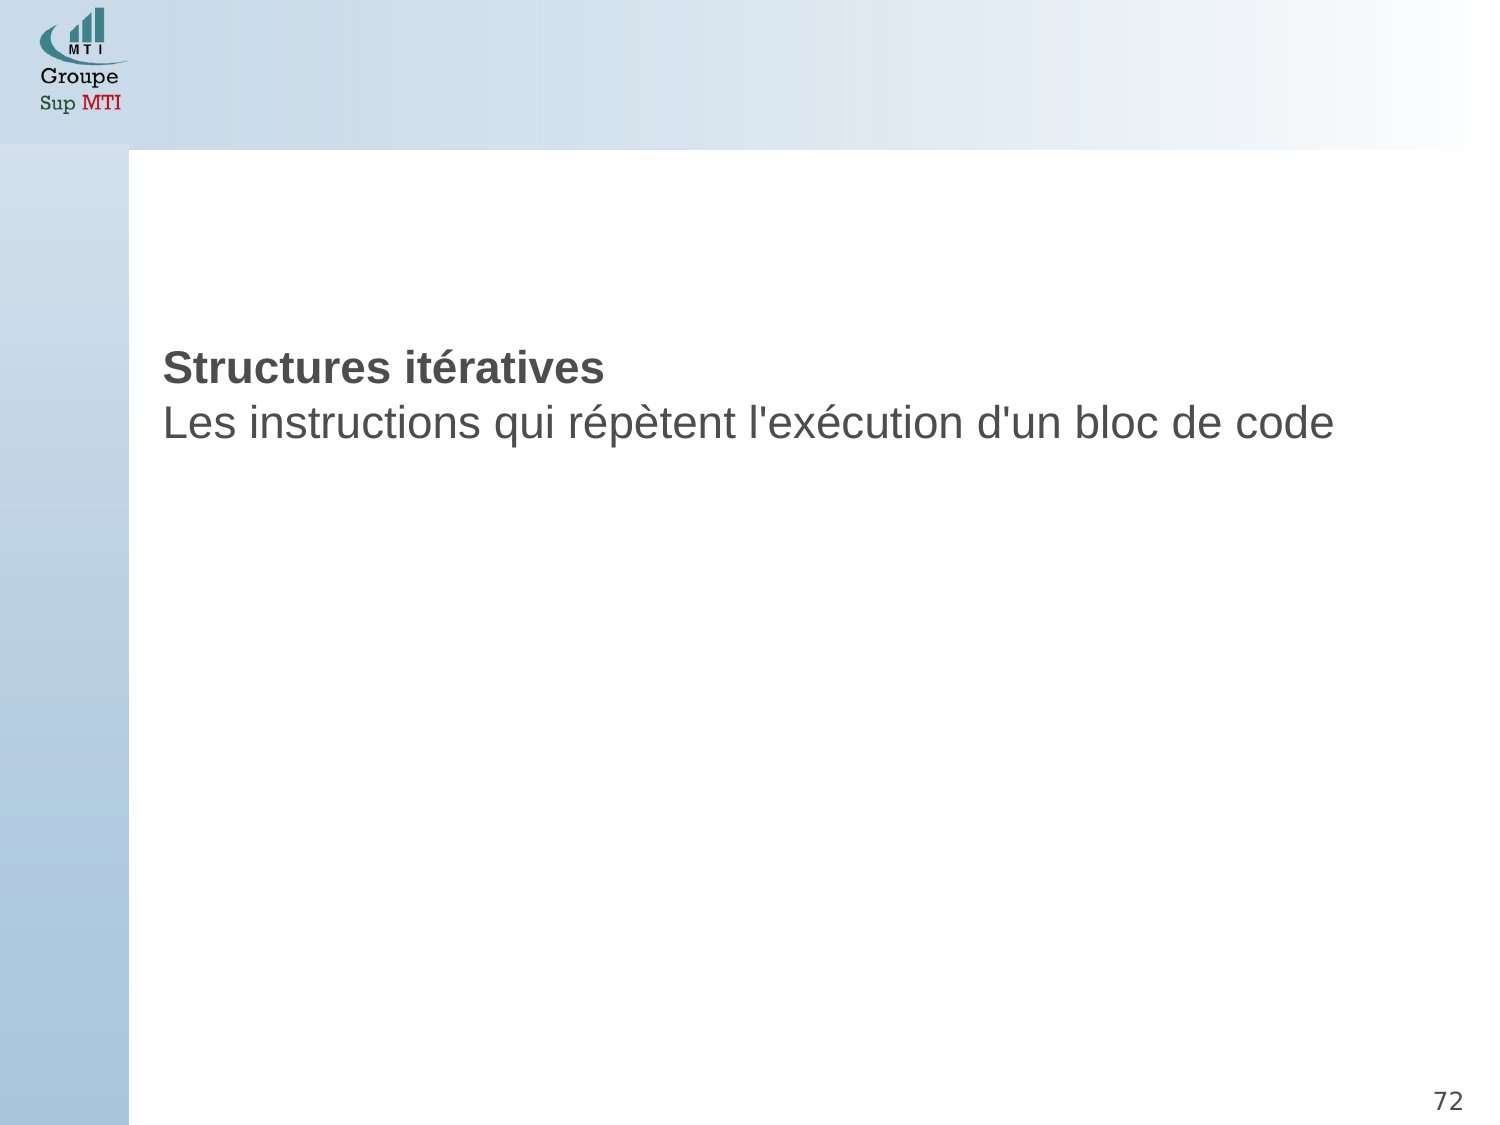

Structures itératives
Les instructions qui répètent l'exécution d'un bloc de code